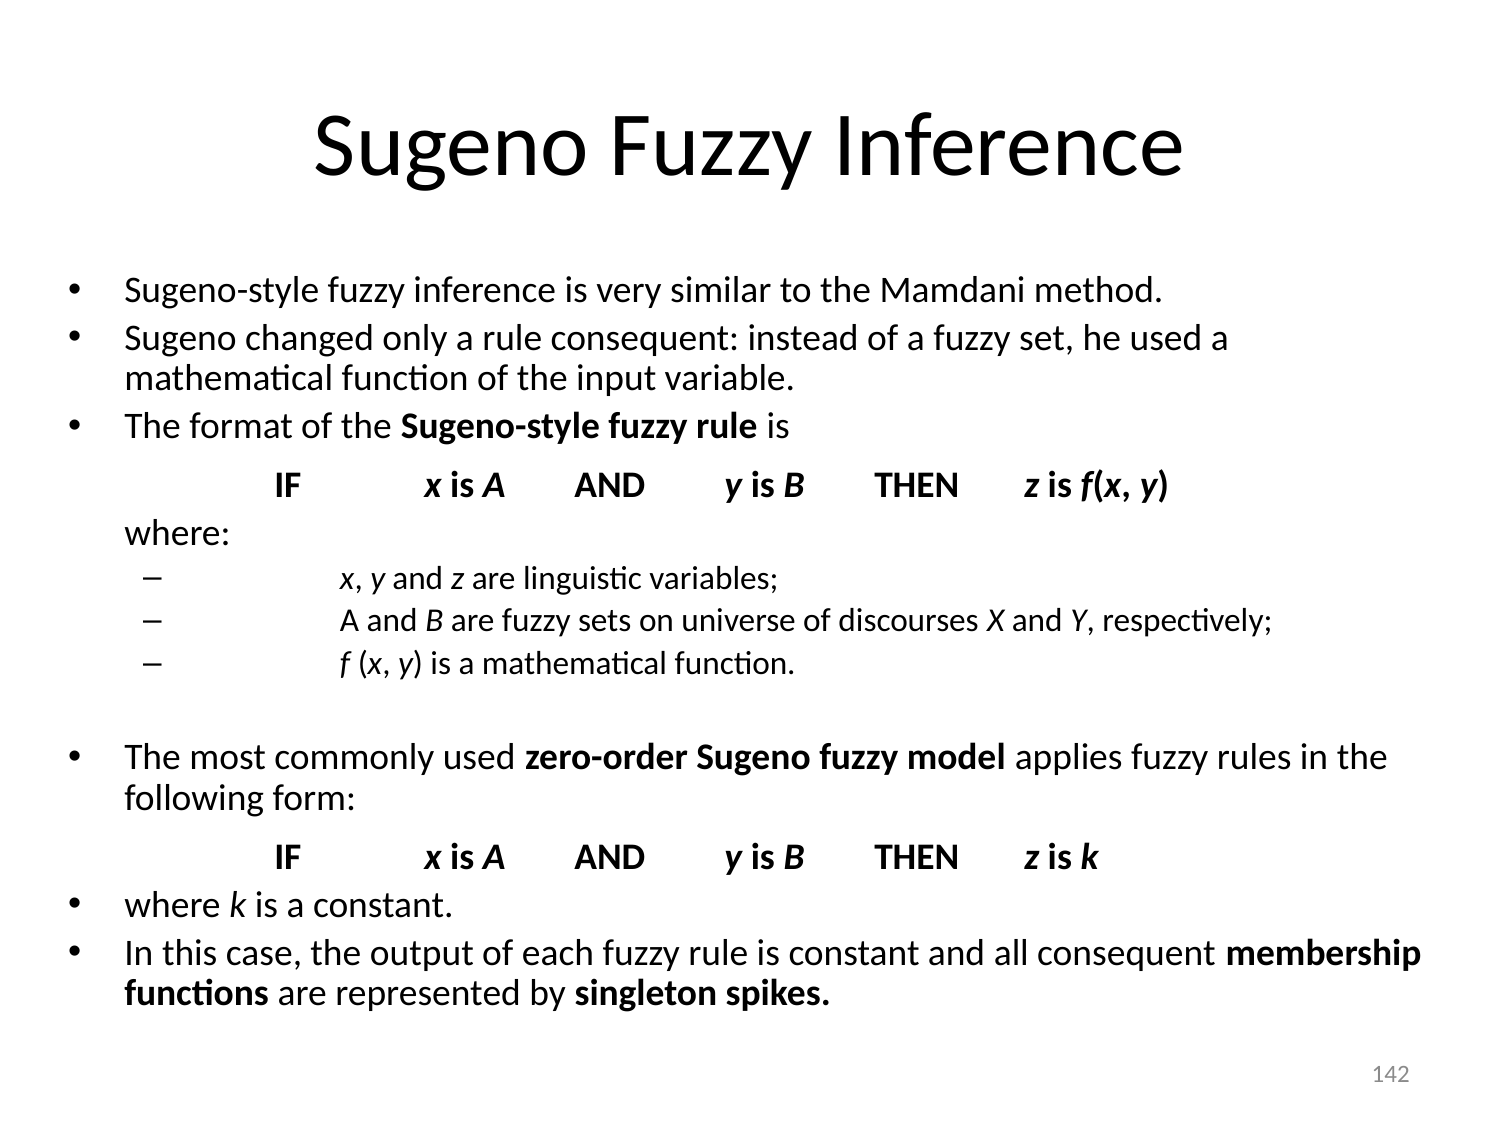

# Sugeno Fuzzy Inference
Sugeno-style fuzzy inference is very similar to the Mamdani method.
Sugeno changed only a rule consequent: instead of a fuzzy set, he used a mathematical function of the input variable.
The format of the Sugeno-style fuzzy rule is
		IF	x is A	AND	y is B	THEN	z is f(x, y)
	where:
	x, y and z are linguistic variables;
	A and B are fuzzy sets on universe of discourses X and Y, respectively;
	f (x, y) is a mathematical function.

The most commonly used zero-order Sugeno fuzzy model applies fuzzy rules in the following form:
		IF	x is A	AND	y is B	THEN	z is k
where k is a constant.
In this case, the output of each fuzzy rule is constant and all consequent membership functions are represented by singleton spikes.
142